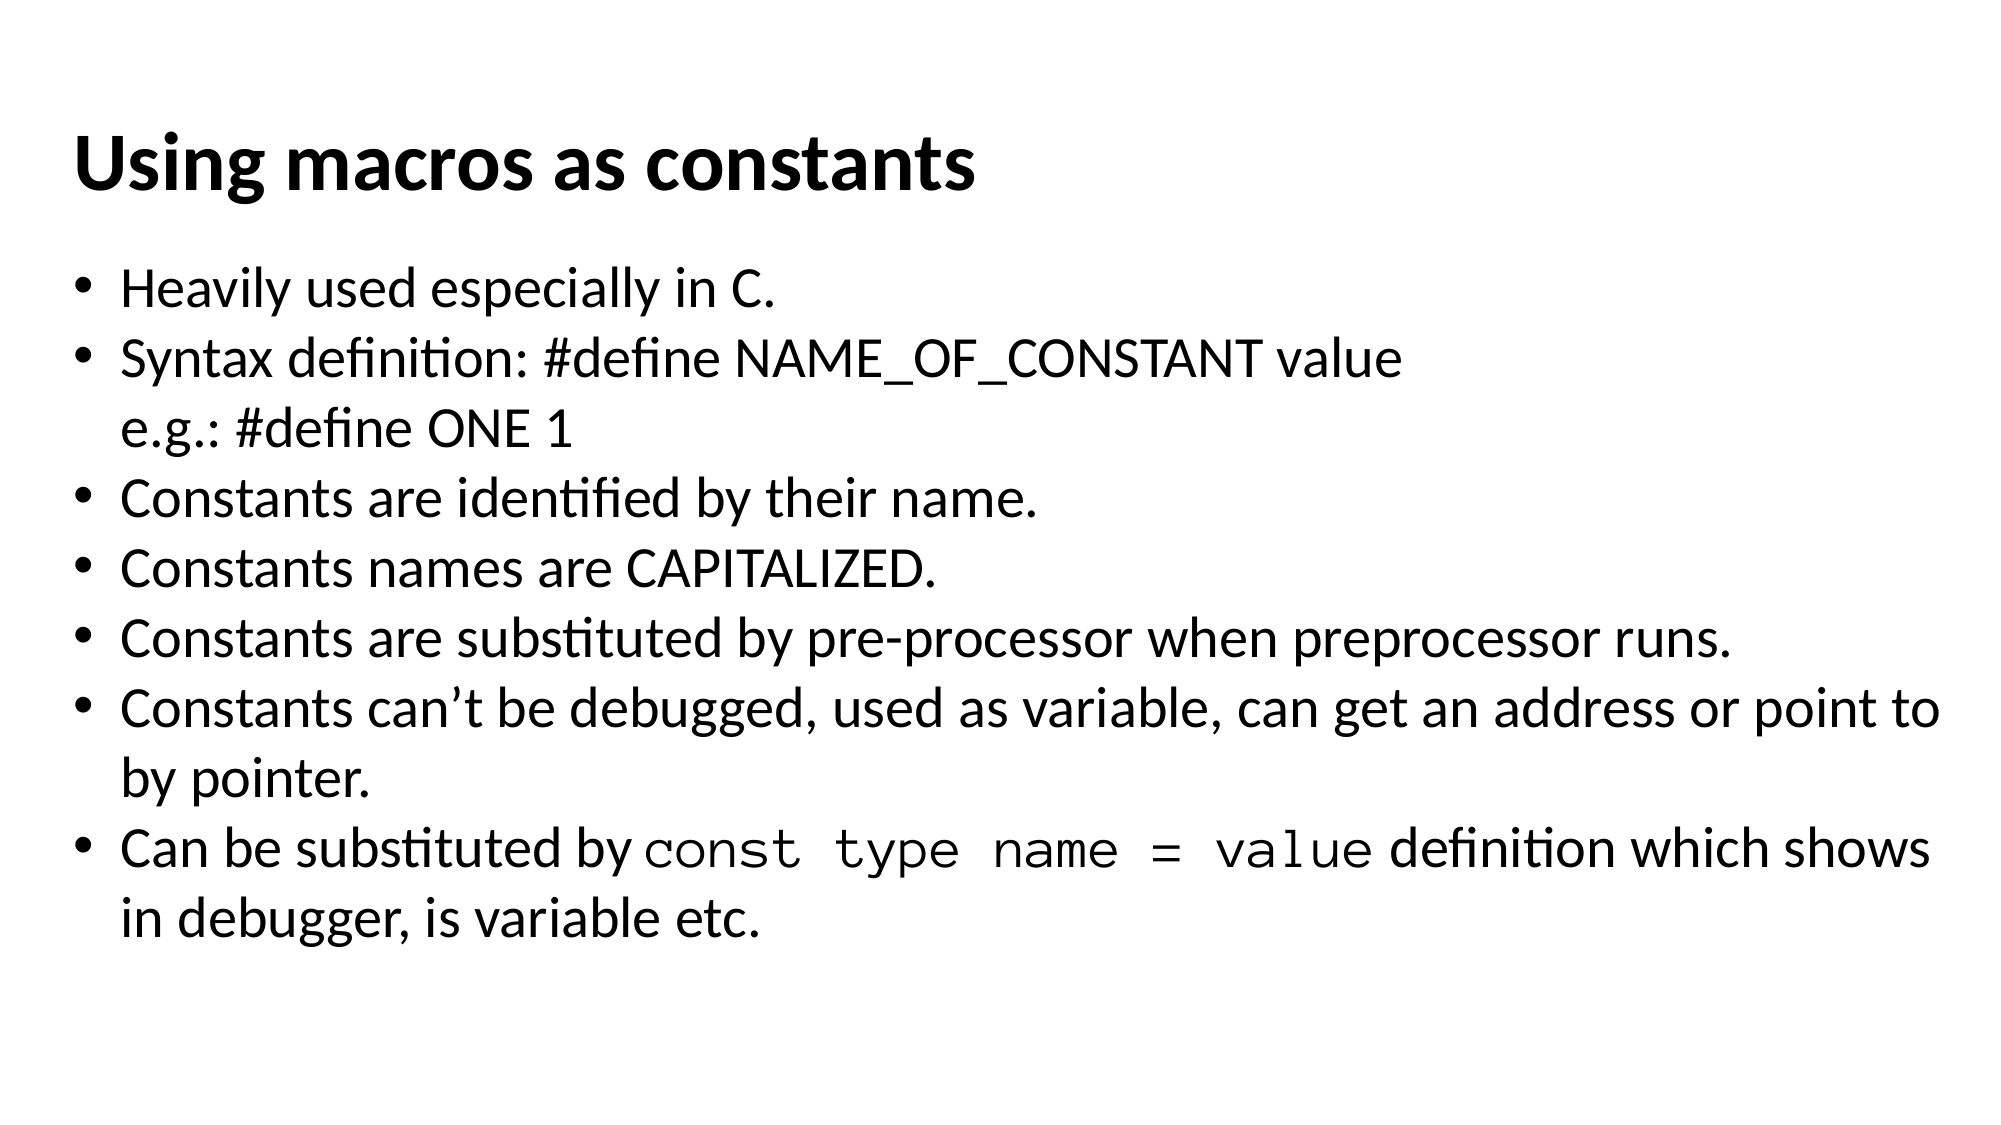

Using macros as constants
Heavily used especially in C.
Syntax definition: #define NAME_OF_CONSTANT value
e.g.: #define ONE 1
Constants are identified by their name.
Constants names are CAPITALIZED.
Constants are substituted by pre-processor when preprocessor runs.
Constants can’t be debugged, used as variable, can get an address or point to by pointer.
Can be substituted by const type name = value definition which shows in debugger, is variable etc.